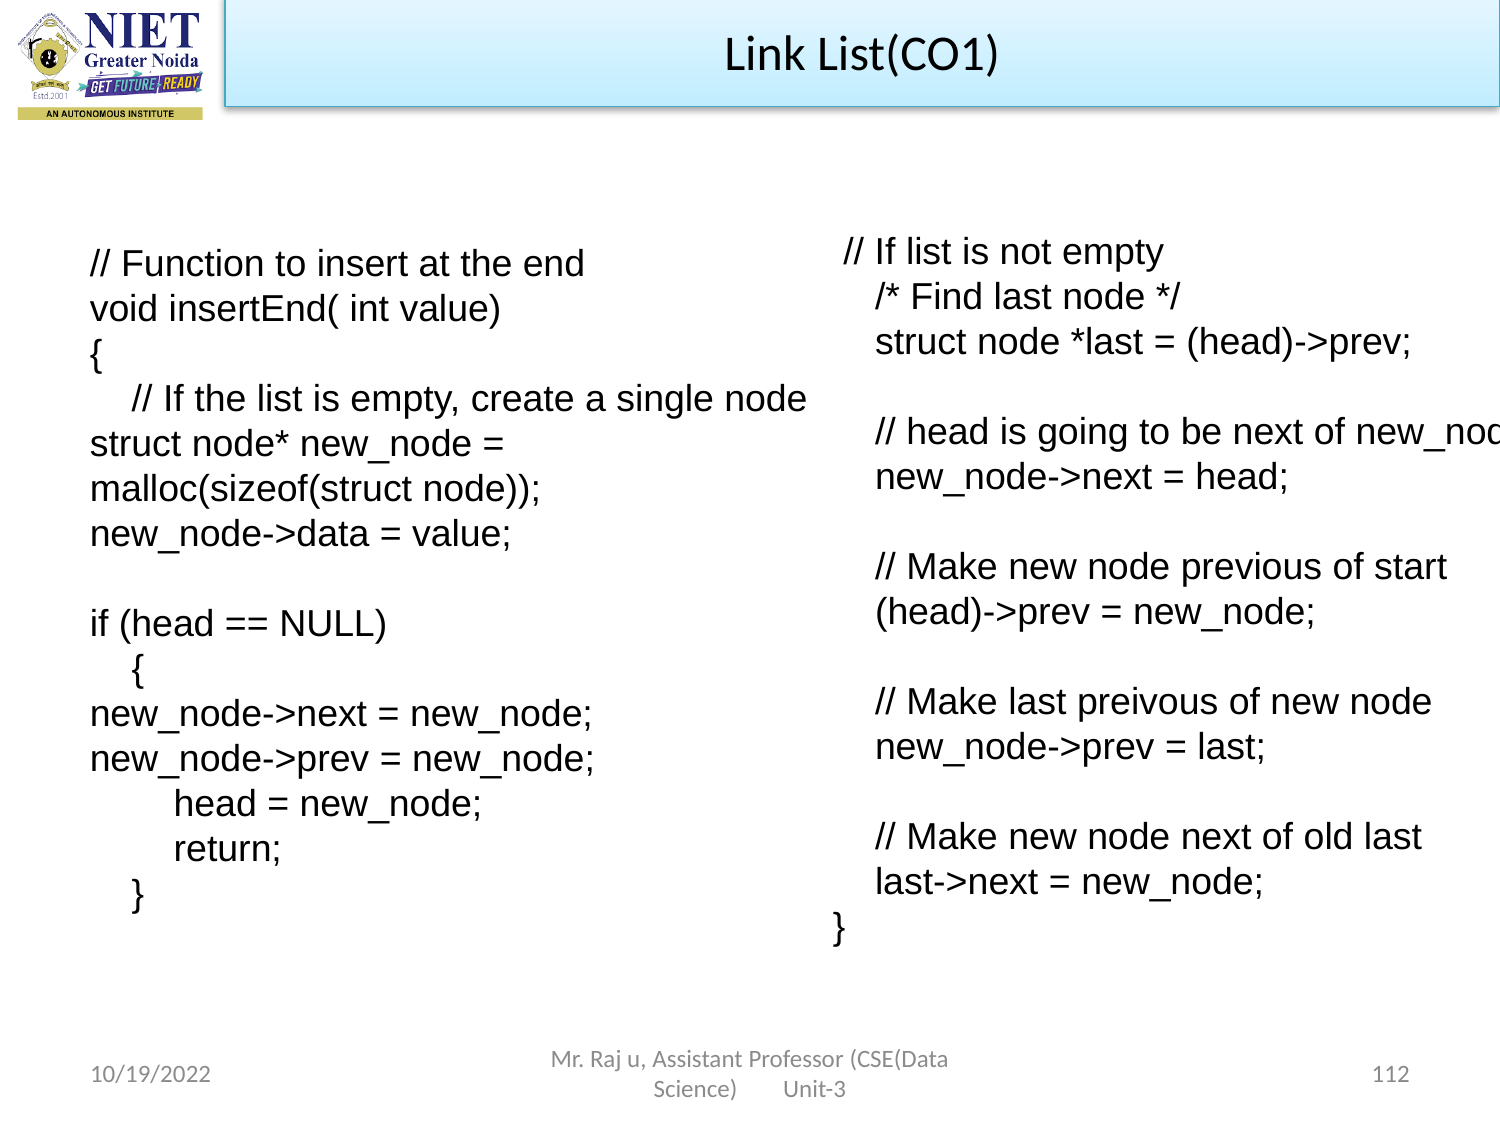

Link List(CO1)
 // If list is not empty
    /* Find last node */
    struct node *last = (head)->prev;

    // head is going to be next of new_node
    new_node->next = head;

    // Make new node previous of start
    (head)->prev = new_node;

    // Make last preivous of new node
    new_node->prev = last;

    // Make new node next of old last
    last->next = new_node;
}
// Function to insert at the end
void insertEnd( int value)
{
    // If the list is empty, create a single node
struct node* new_node = malloc(sizeof(struct node));
new_node->data = value;

if (head == NULL)
    {
new_node->next = new_node;
new_node->prev = new_node;
        head = new_node;
        return;
    }

10/19/2022
Mr. Raj u, Assistant Professor (CSE(Data Science)        Unit-3
112